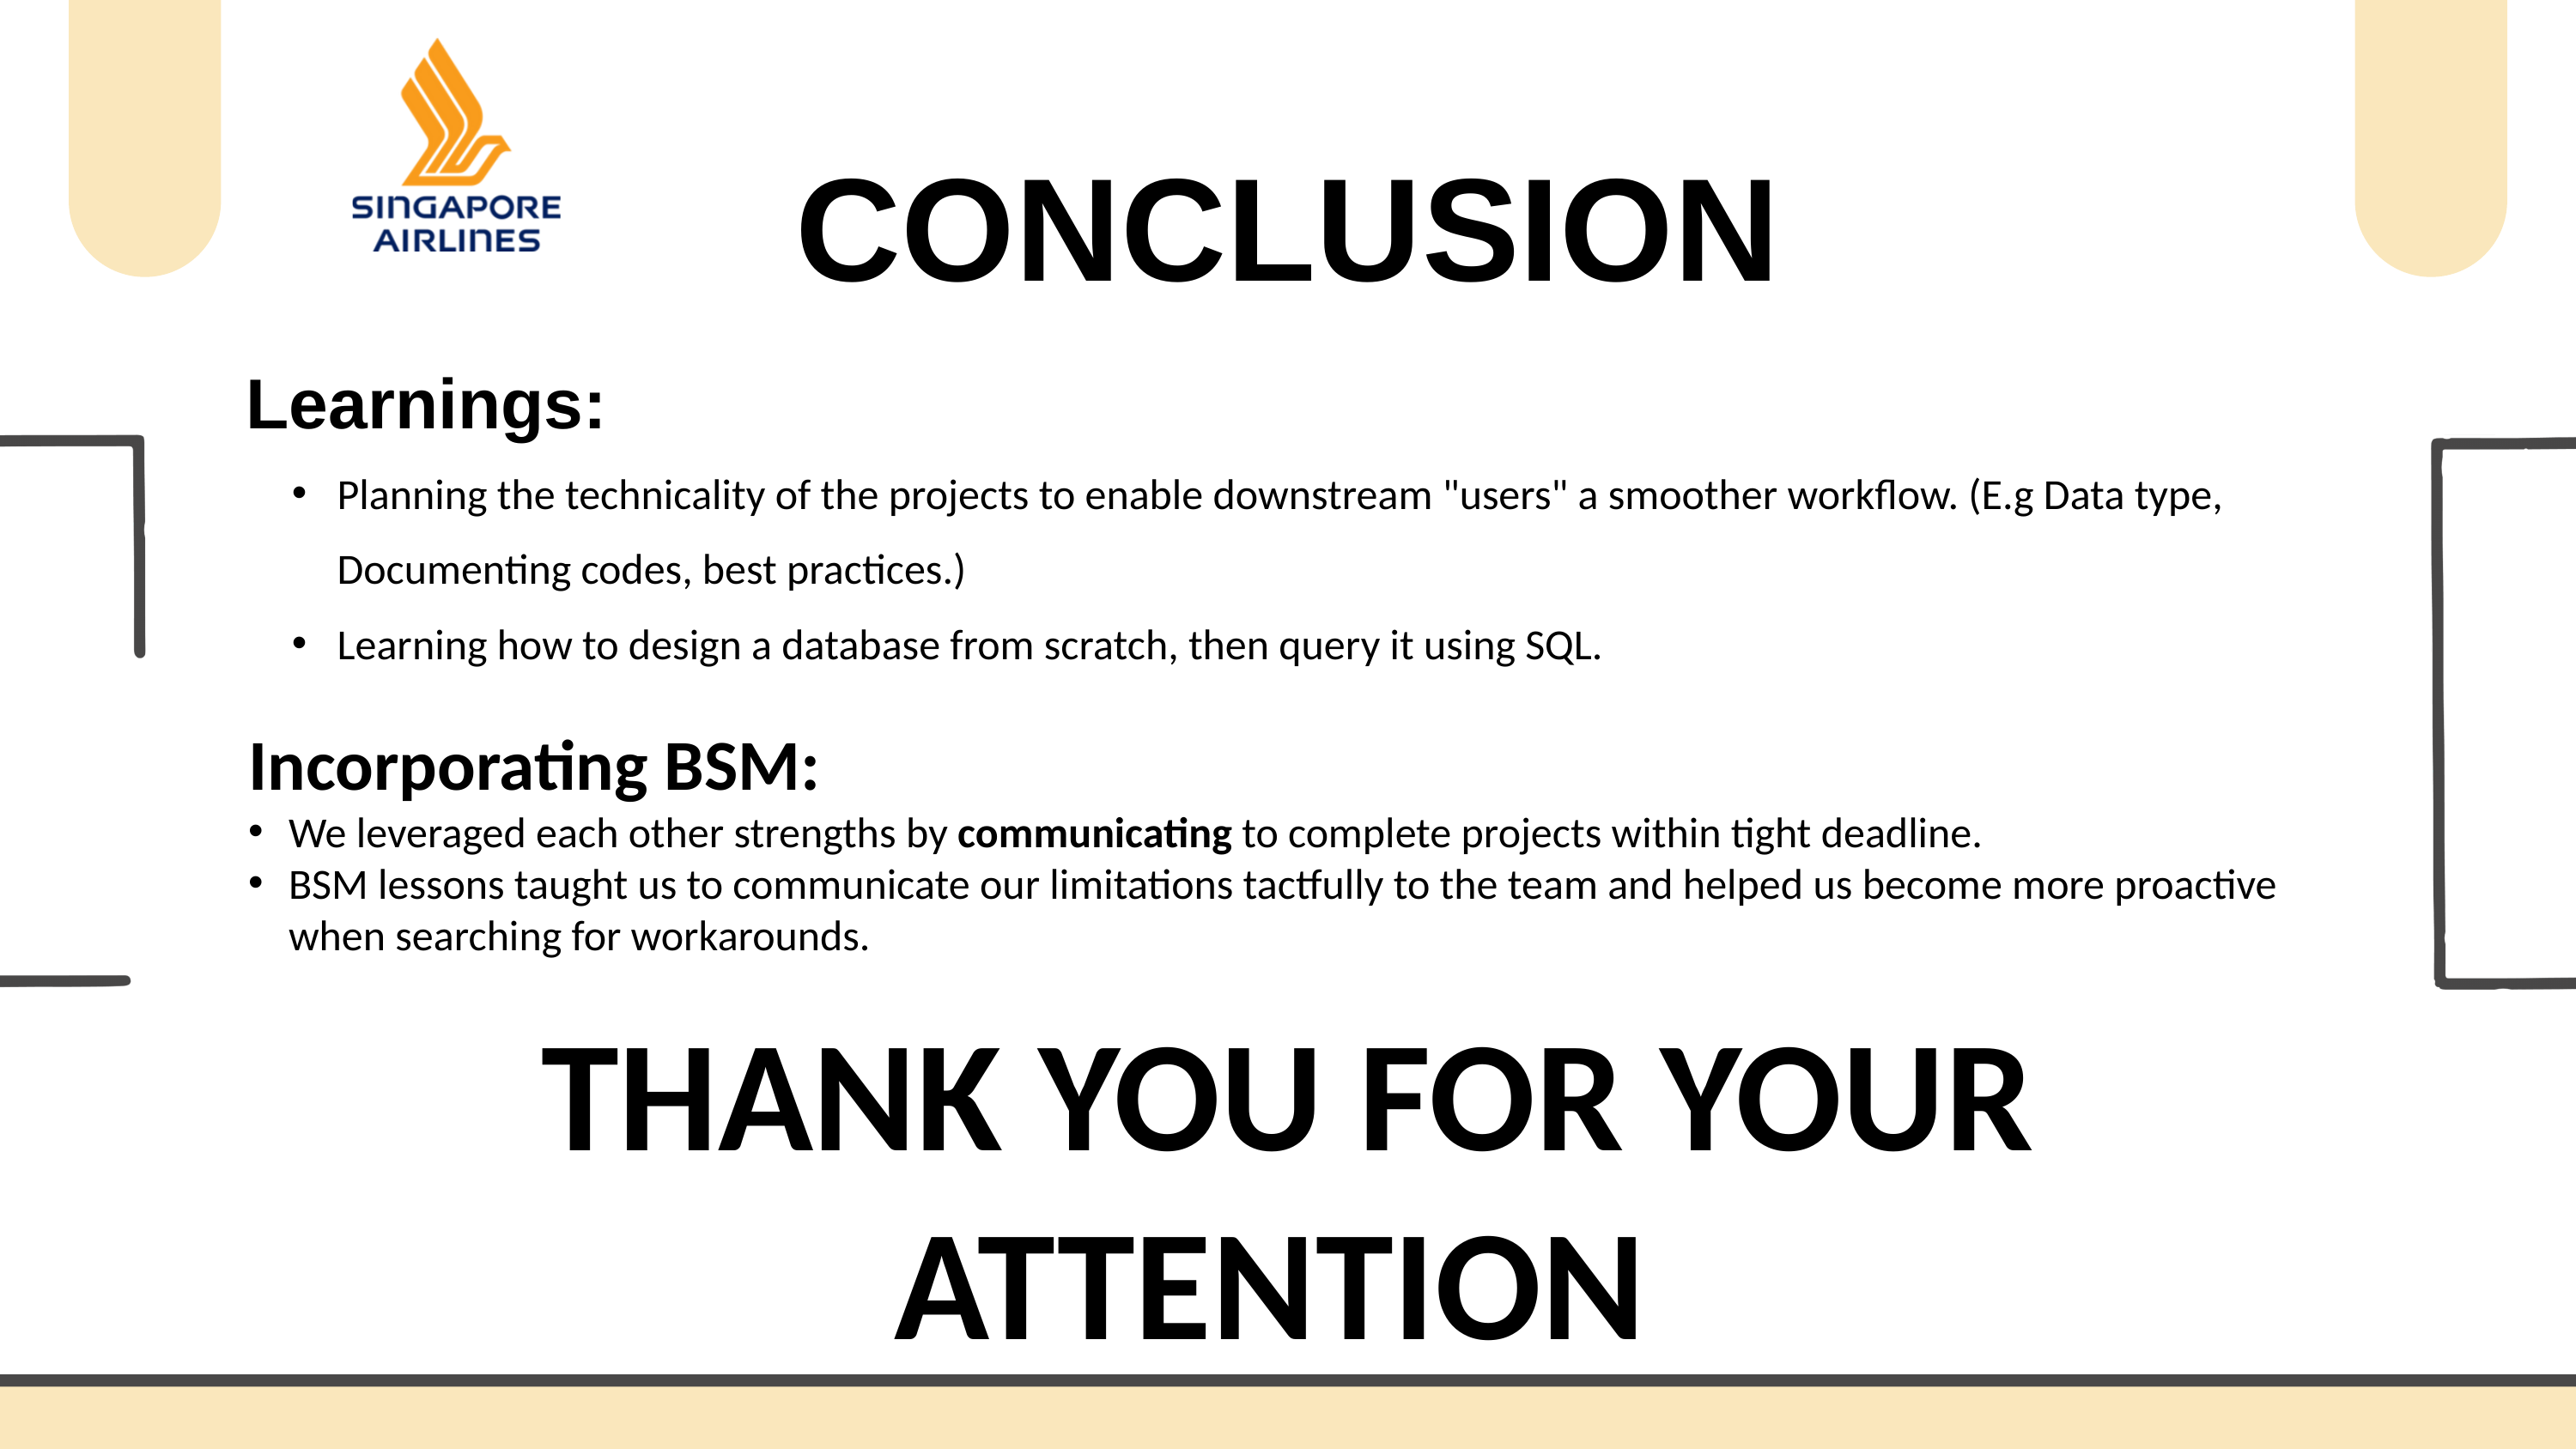

CONCLUSION
Learnings:
Planning the technicality of the projects to enable downstream "users" a smoother workflow. (E.g Data type, Documenting codes, best practices.)
Learning how to design a database from scratch, then query it using SQL.

Incorporating BSM:
We leveraged each other strengths by communicating to complete projects within tight deadline.
BSM lessons taught us to communicate our limitations tactfully to the team and helped us become more proactive when searching for workarounds.

THANK YOU FOR YOUR ATTENTION